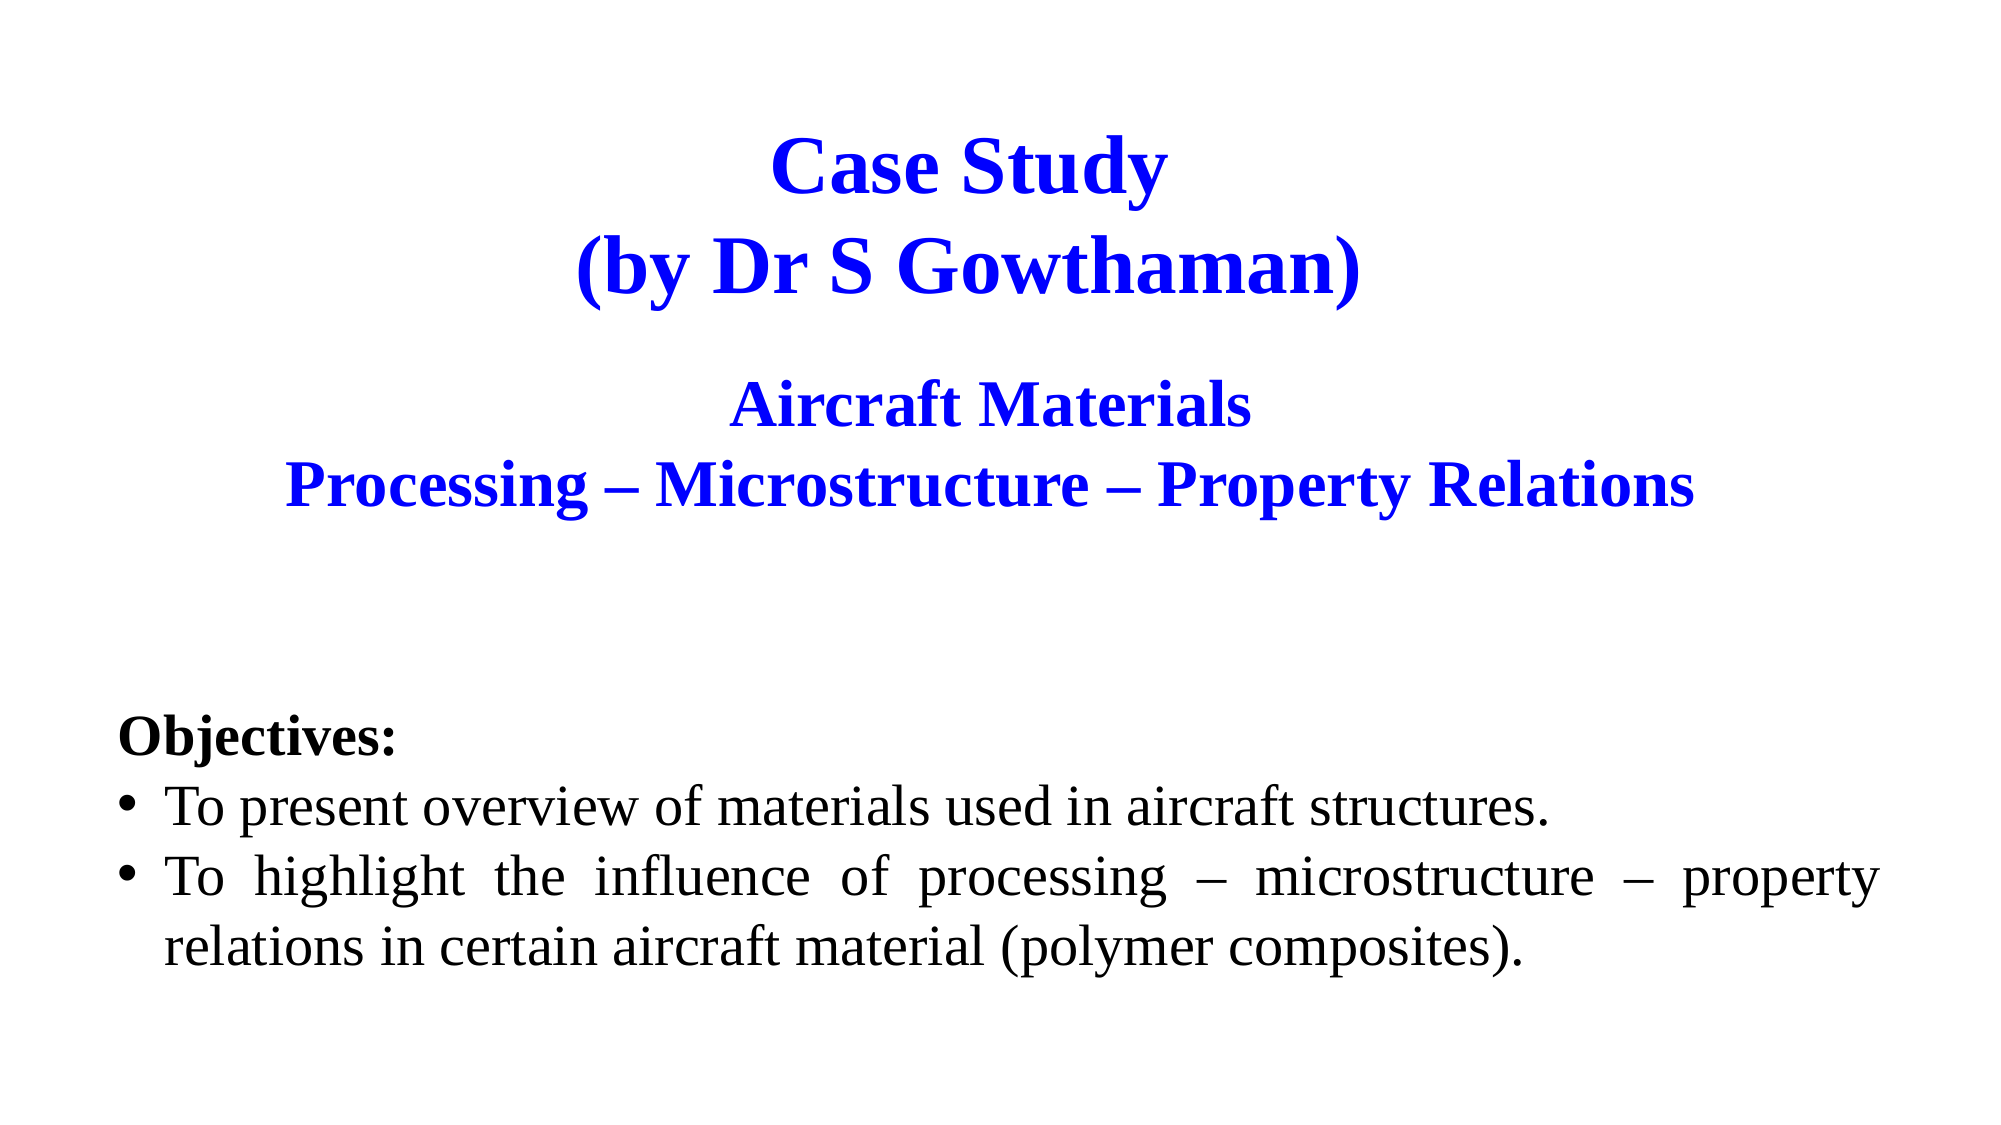

Case Study
(by Dr S Gowthaman)
Aircraft Materials
Processing – Microstructure – Property Relations
Objectives:
To present overview of materials used in aircraft structures.
To highlight the influence of processing – microstructure – property relations in certain aircraft material (polymer composites).